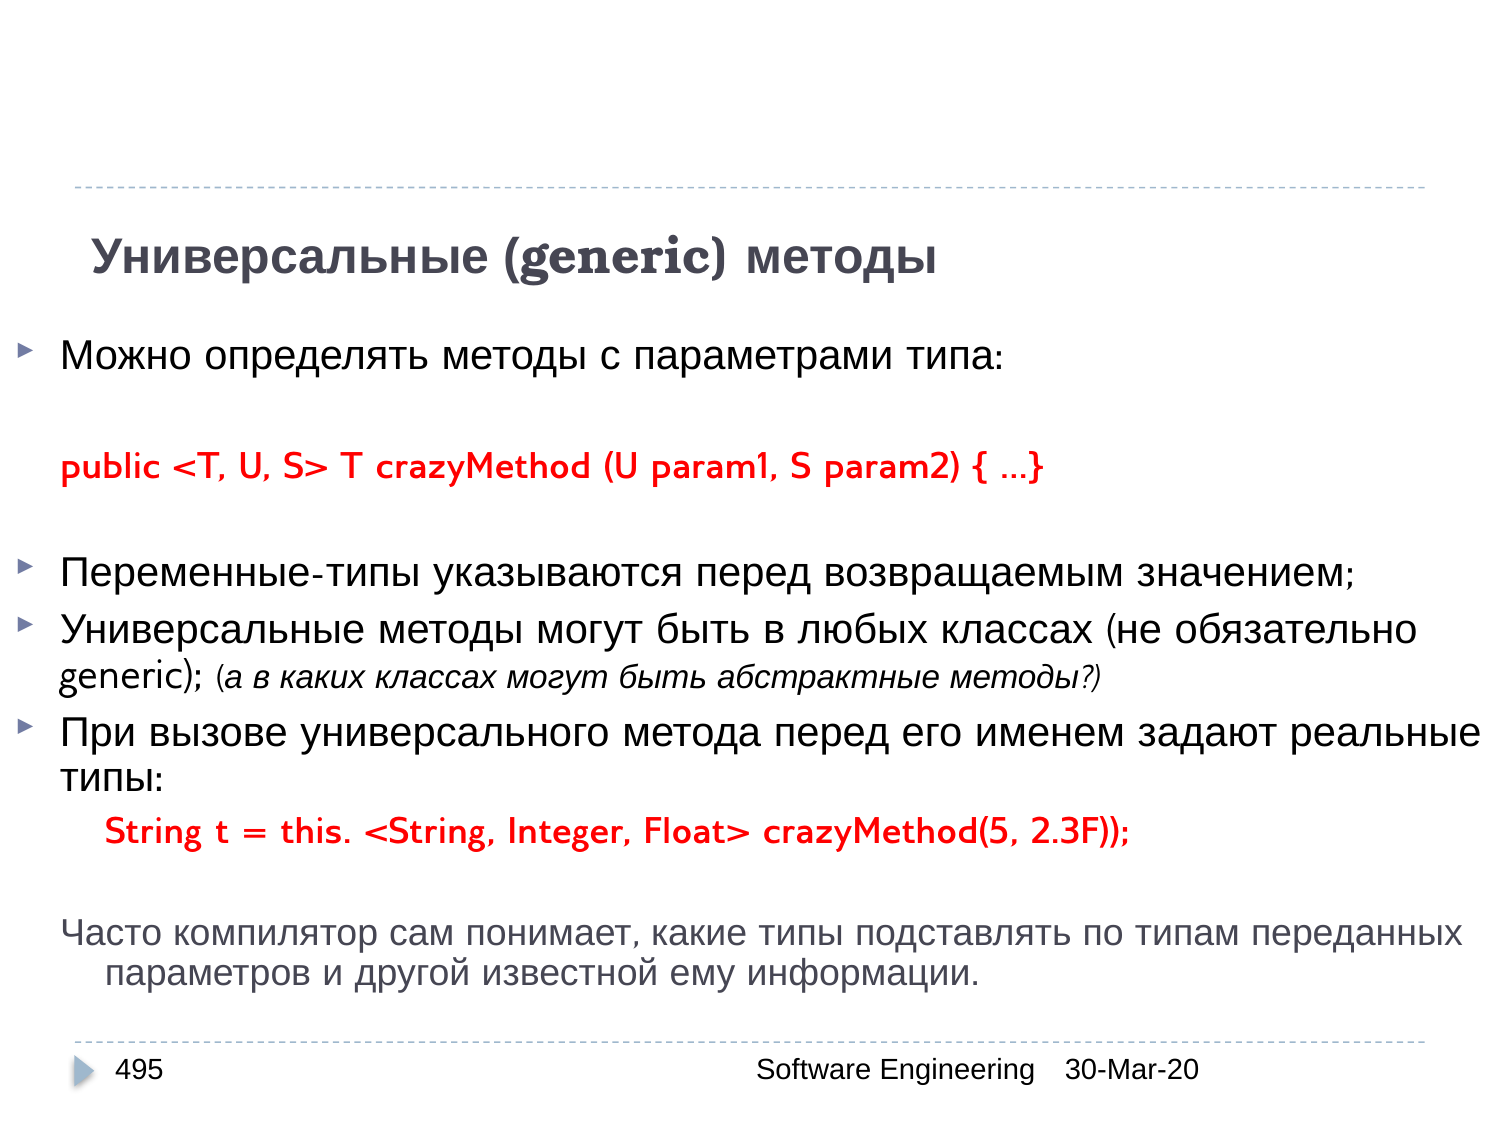

# Универсальные (generic) методы
Можно определять методы с параметрами типа:

public <T, U, S> T crazyMethod (U param1, S param2) { …}

Переменные-типы указываются перед возвращаемым значением;
Универсальные методы могут быть в любых классах (не обязательно generic); (а в каких классах могут быть абстрактные методы?)
При вызове универсального метода перед его именем задают реальные типы:
	String t = this. <String, Integer, Float> crazyMethod(5, 2.3F));

Часто компилятор сам понимает, какие типы подставлять по типам переданных параметров и другой известной ему информации.

495
Software Engineering
30-Mar-20